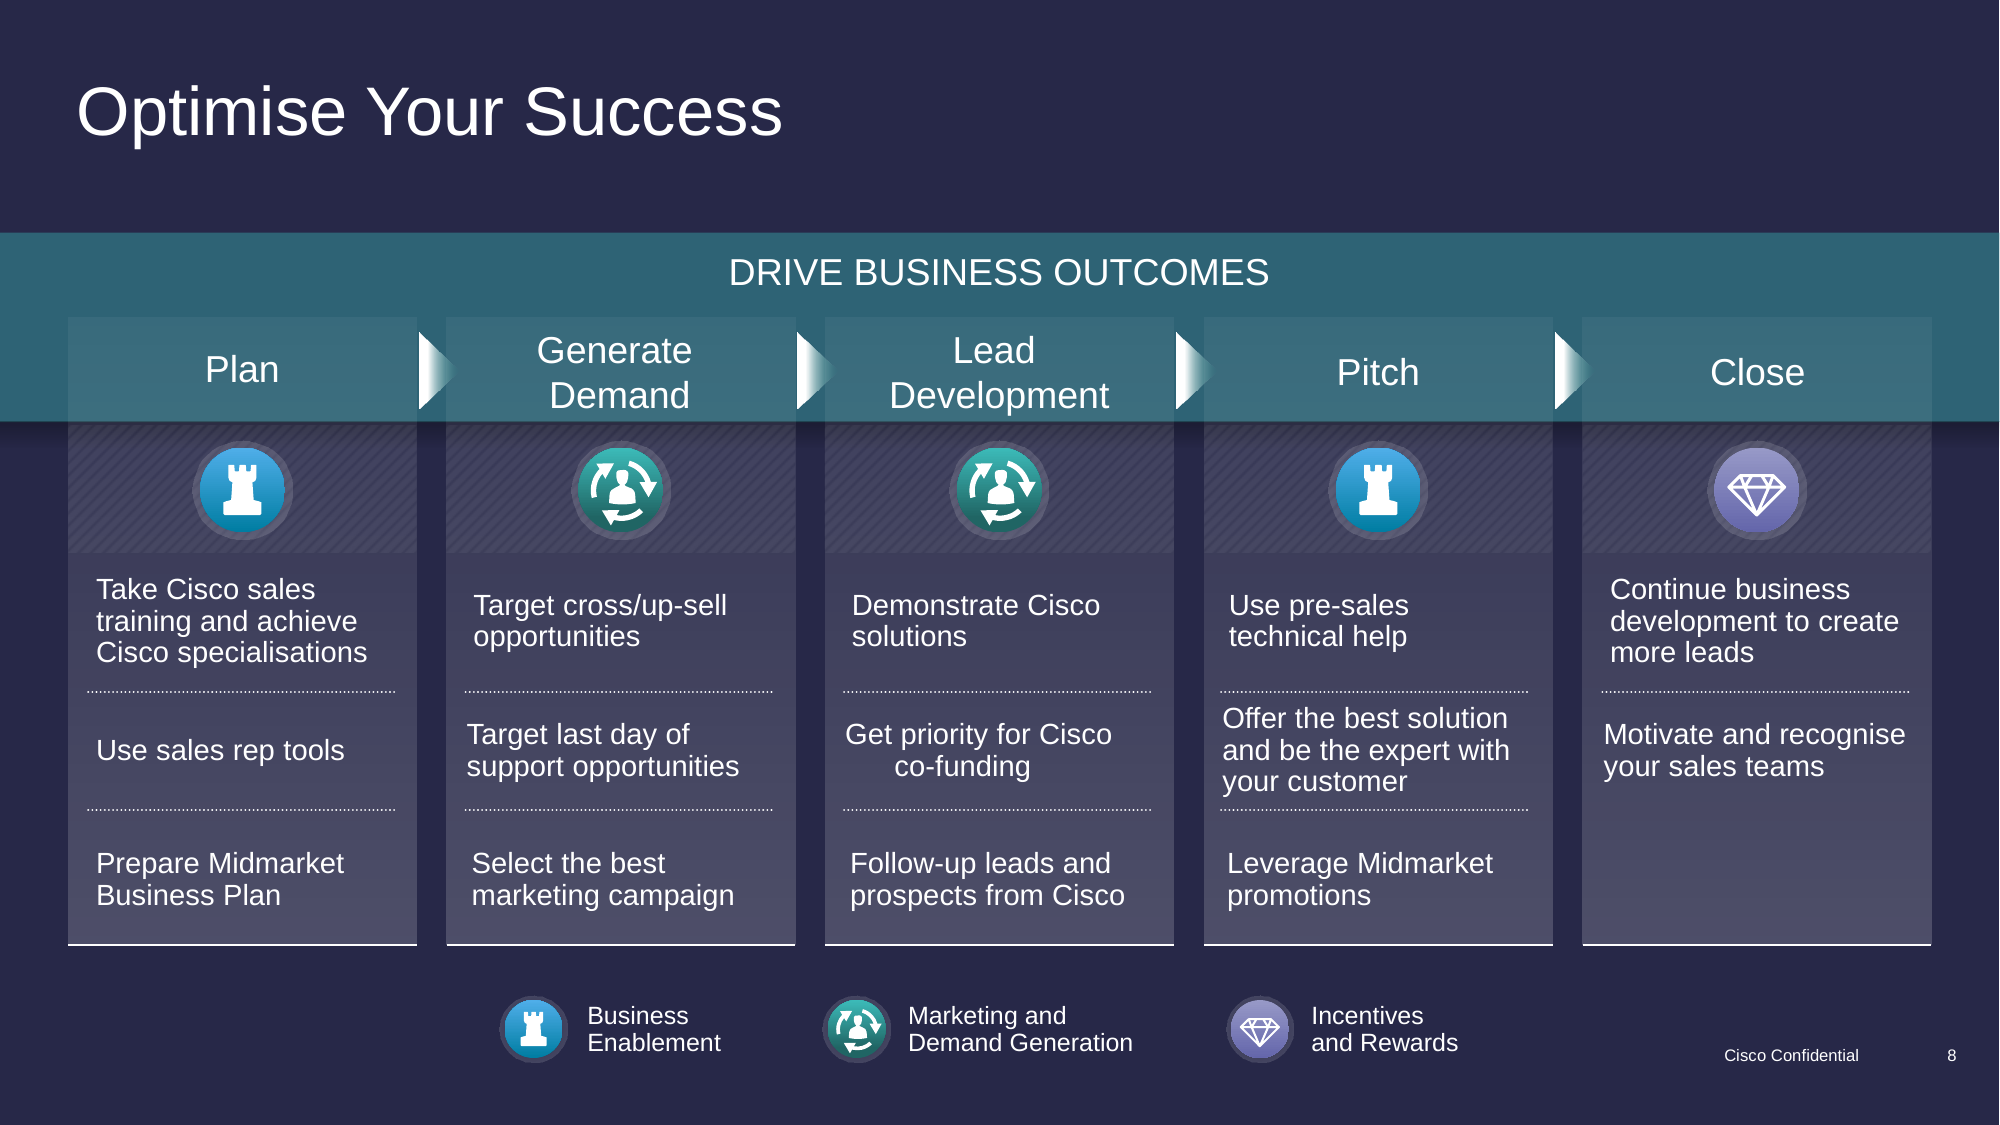

# Optimise Your Success

DRIVE BUSINESS OUTCOMES

Generate
Demand
Lead
Development
Plan
Pitch
Close

Take Cisco sales training and achieve Cisco specialisations
Continue business development to create more leads
Target cross/up-sell opportunities
Demonstrate Cisco solutions
Use pre-sales technical help
Offer the best solution and be the expert with your customer
Target last day of support opportunities
Get priority for Cisco           co-funding
Motivate and recognise your sales teams
Use sales rep tools
Select the best marketing campaign
Follow-up leads and prospects from Cisco
Leverage Midmarket promotions
Prepare Midmarket Business Plan
Business
Enablement
Marketing and
Demand Generation
Incentives
and Rewards